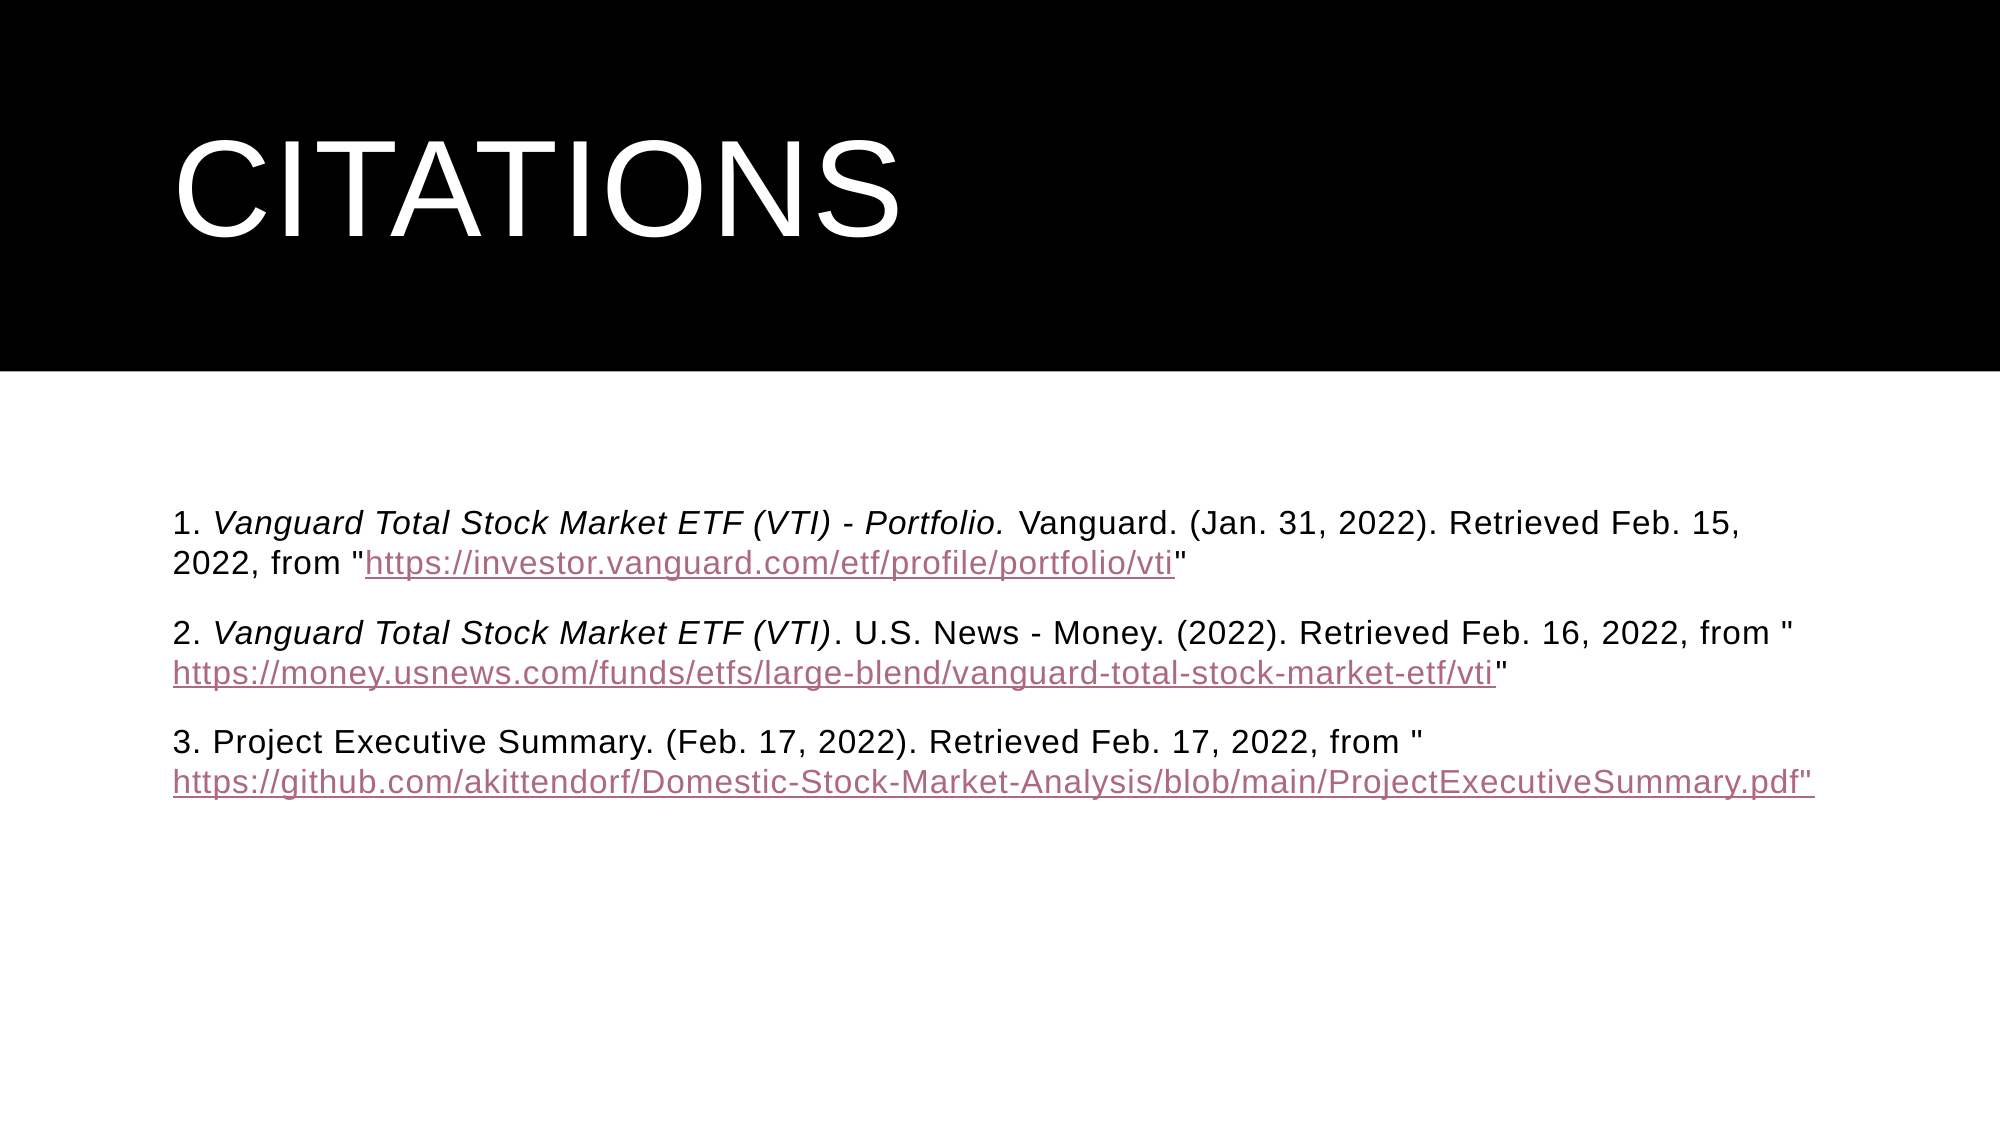

# Citations

1. Vanguard Total Stock Market ETF (VTI) - Portfolio. Vanguard. (Jan. 31, 2022). Retrieved Feb. 15, 2022, from "https://investor.vanguard.com/etf/profile/portfolio/vti"
2. Vanguard Total Stock Market ETF (VTI). U.S. News - Money. (2022). Retrieved Feb. 16, 2022, from "https://money.usnews.com/funds/etfs/large-blend/vanguard-total-stock-market-etf/vti"
3. Project Executive Summary. (Feb. 17, 2022). Retrieved Feb. 17, 2022, from "https://github.com/akittendorf/Domestic-Stock-Market-Analysis/blob/main/ProjectExecutiveSummary.pdf"